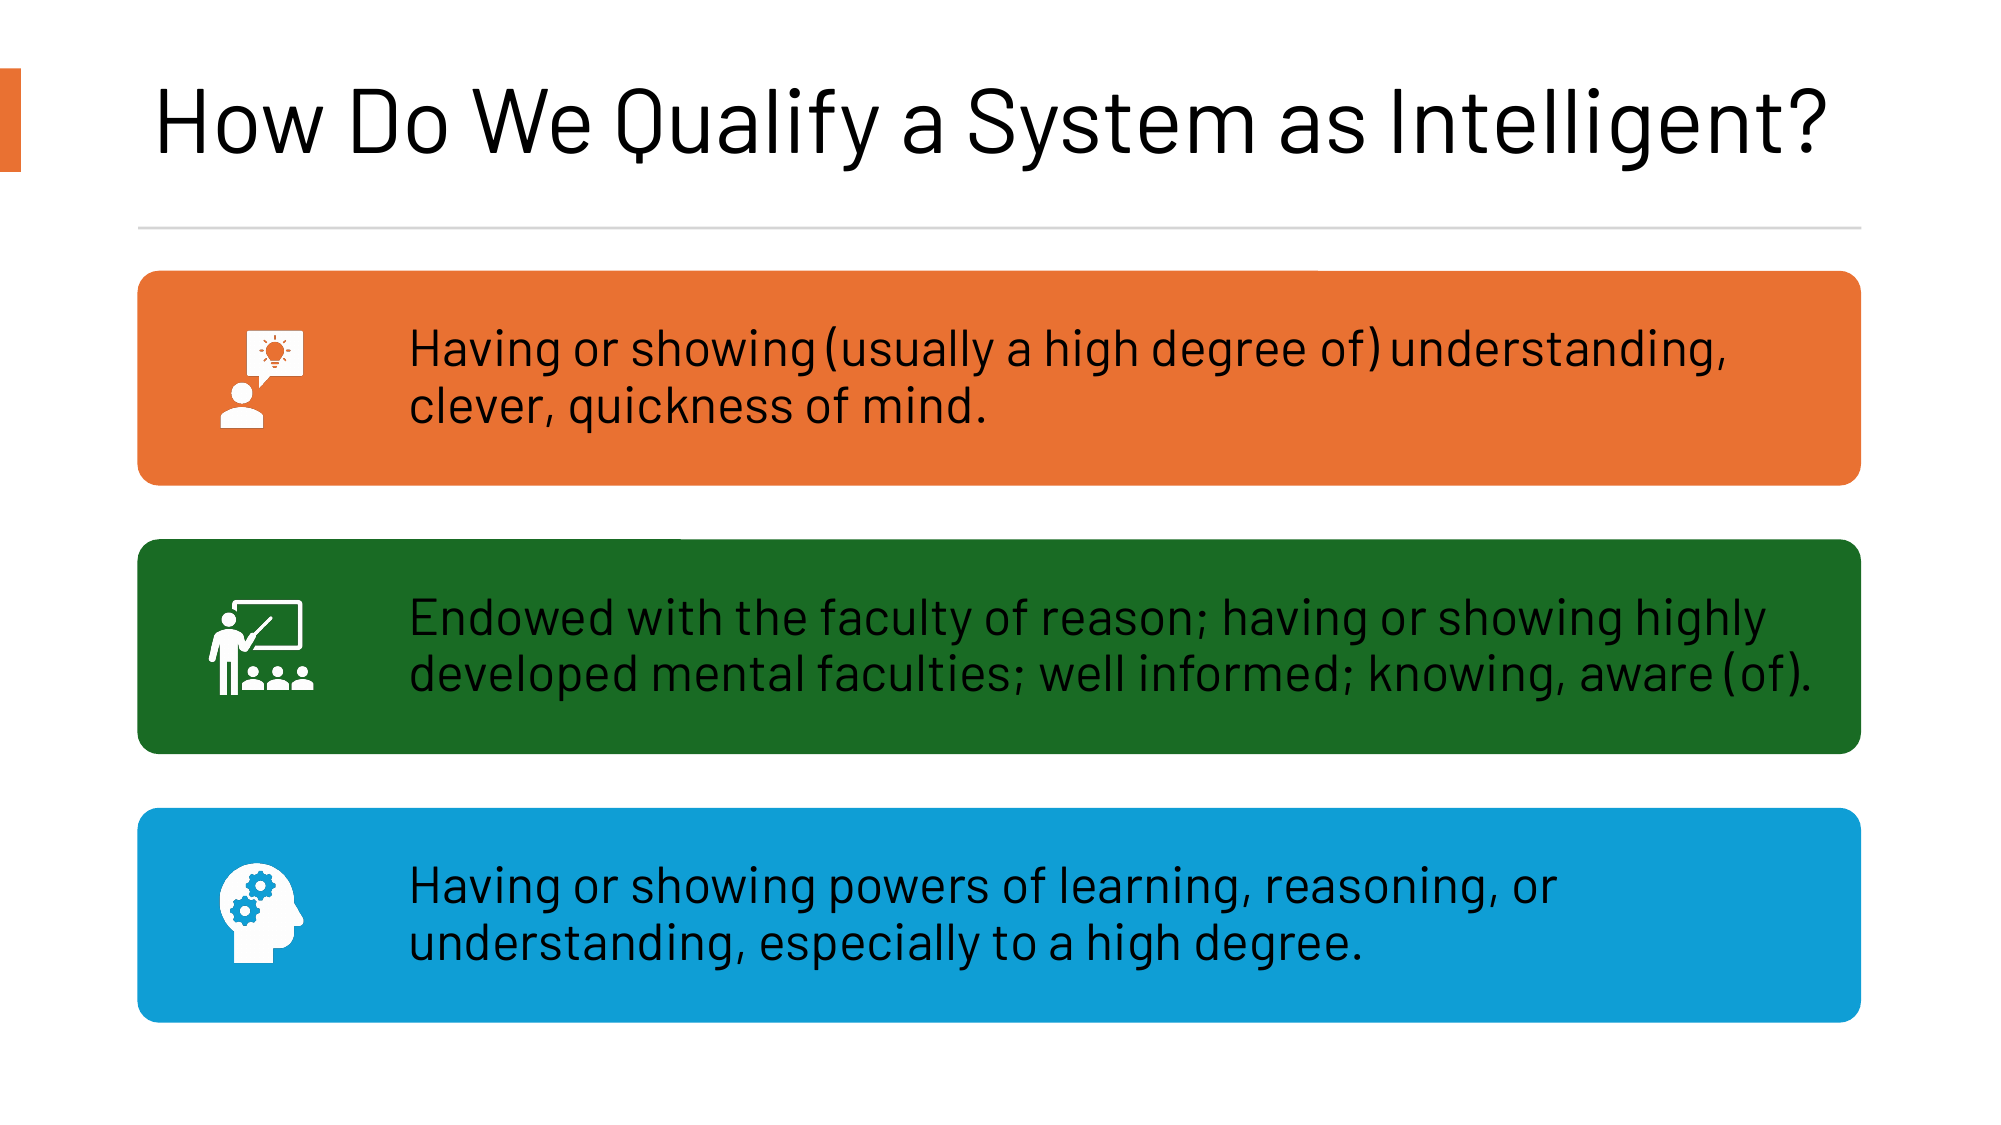

# How Do We Qualify a System as Intelligent?

Having or showing (usually a high degree of) understanding, clever, quickness of mind.
Endowed with the faculty of reason; having or showing highly developed mental faculties; well informed; knowing, aware (of).
Having or showing powers of learning, reasoning, or understanding, especially to a high degree.